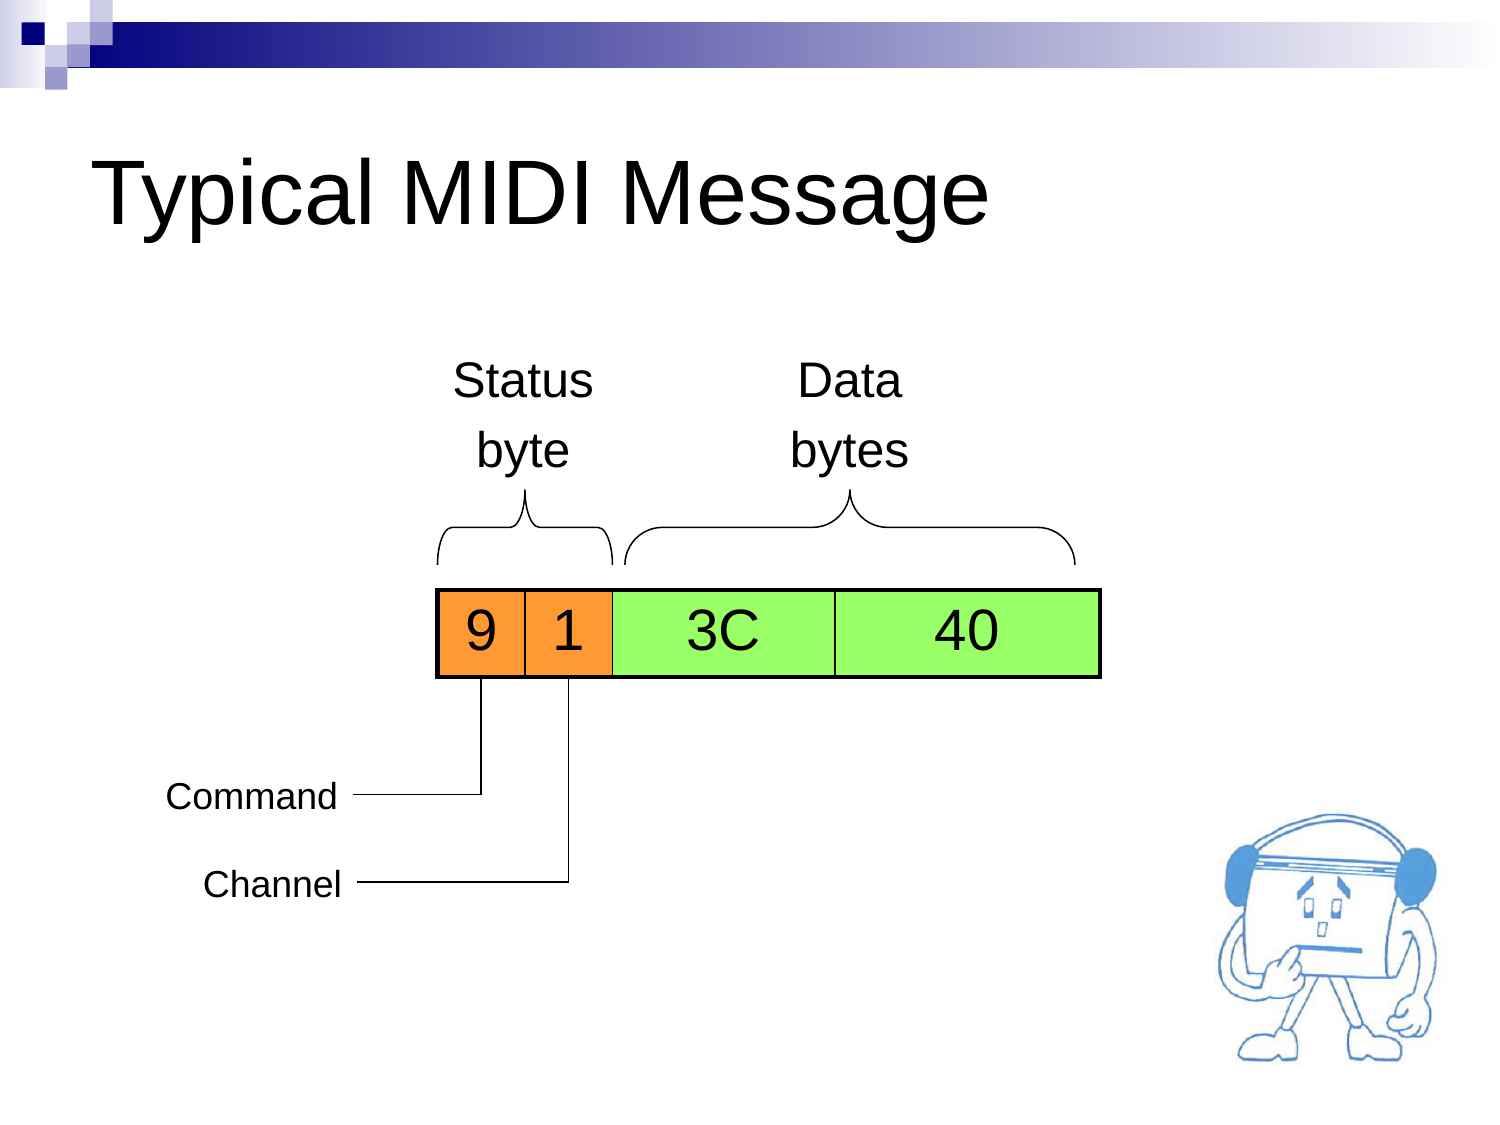

# Typical MIDI Message

Status
byte
Data
bytes

| 9 | 1 | 3C | 40 |
| --- | --- | --- | --- |
Command
Channel